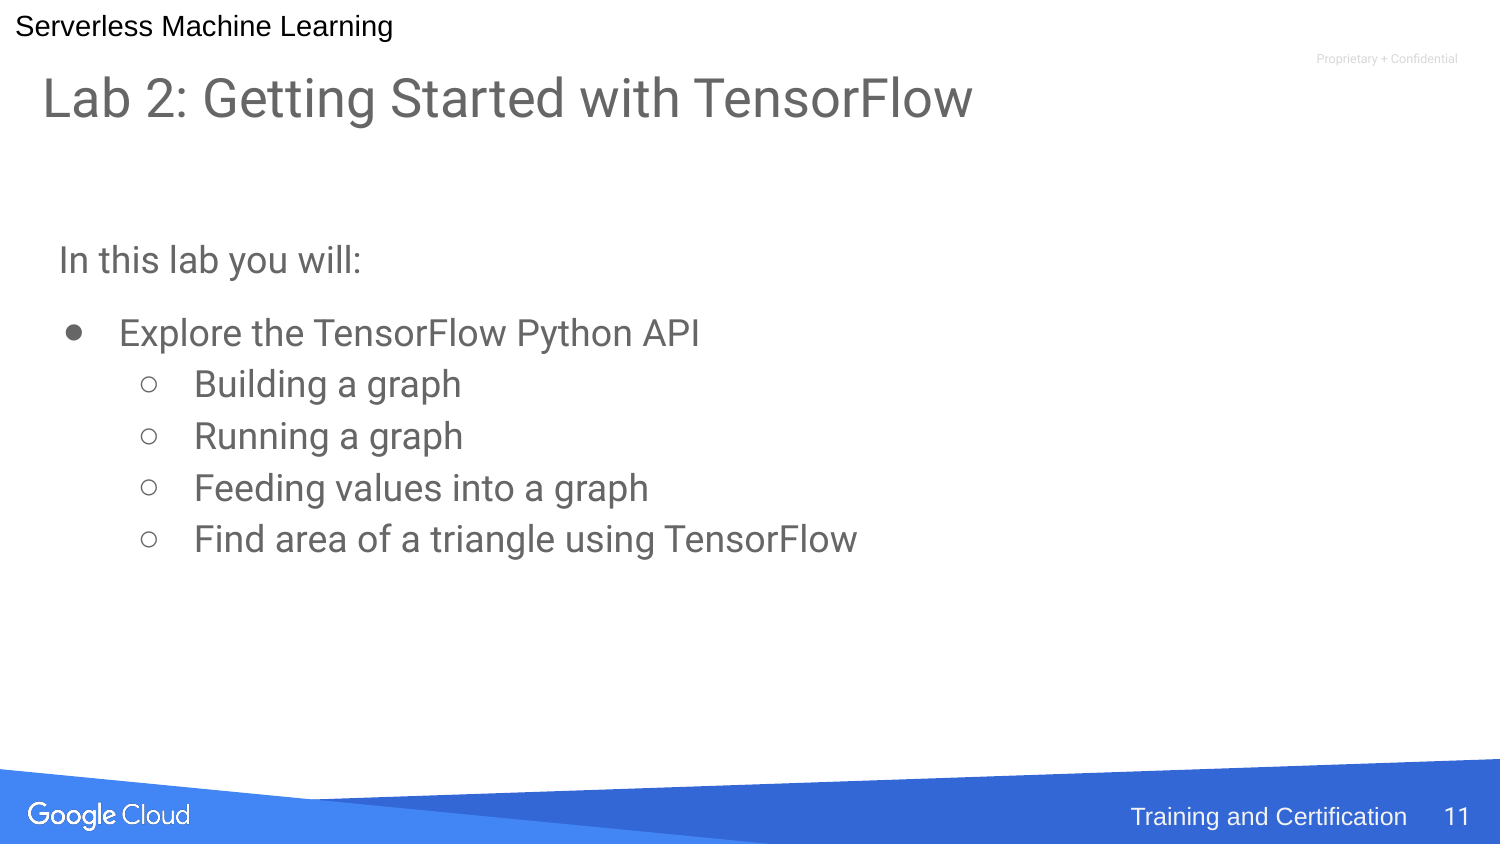

Serverless Machine Learning
# Lab 2: Getting Started with TensorFlow
In this lab you will:
Explore the TensorFlow Python API
Building a graph
Running a graph
Feeding values into a graph
Find area of a triangle using TensorFlow

11